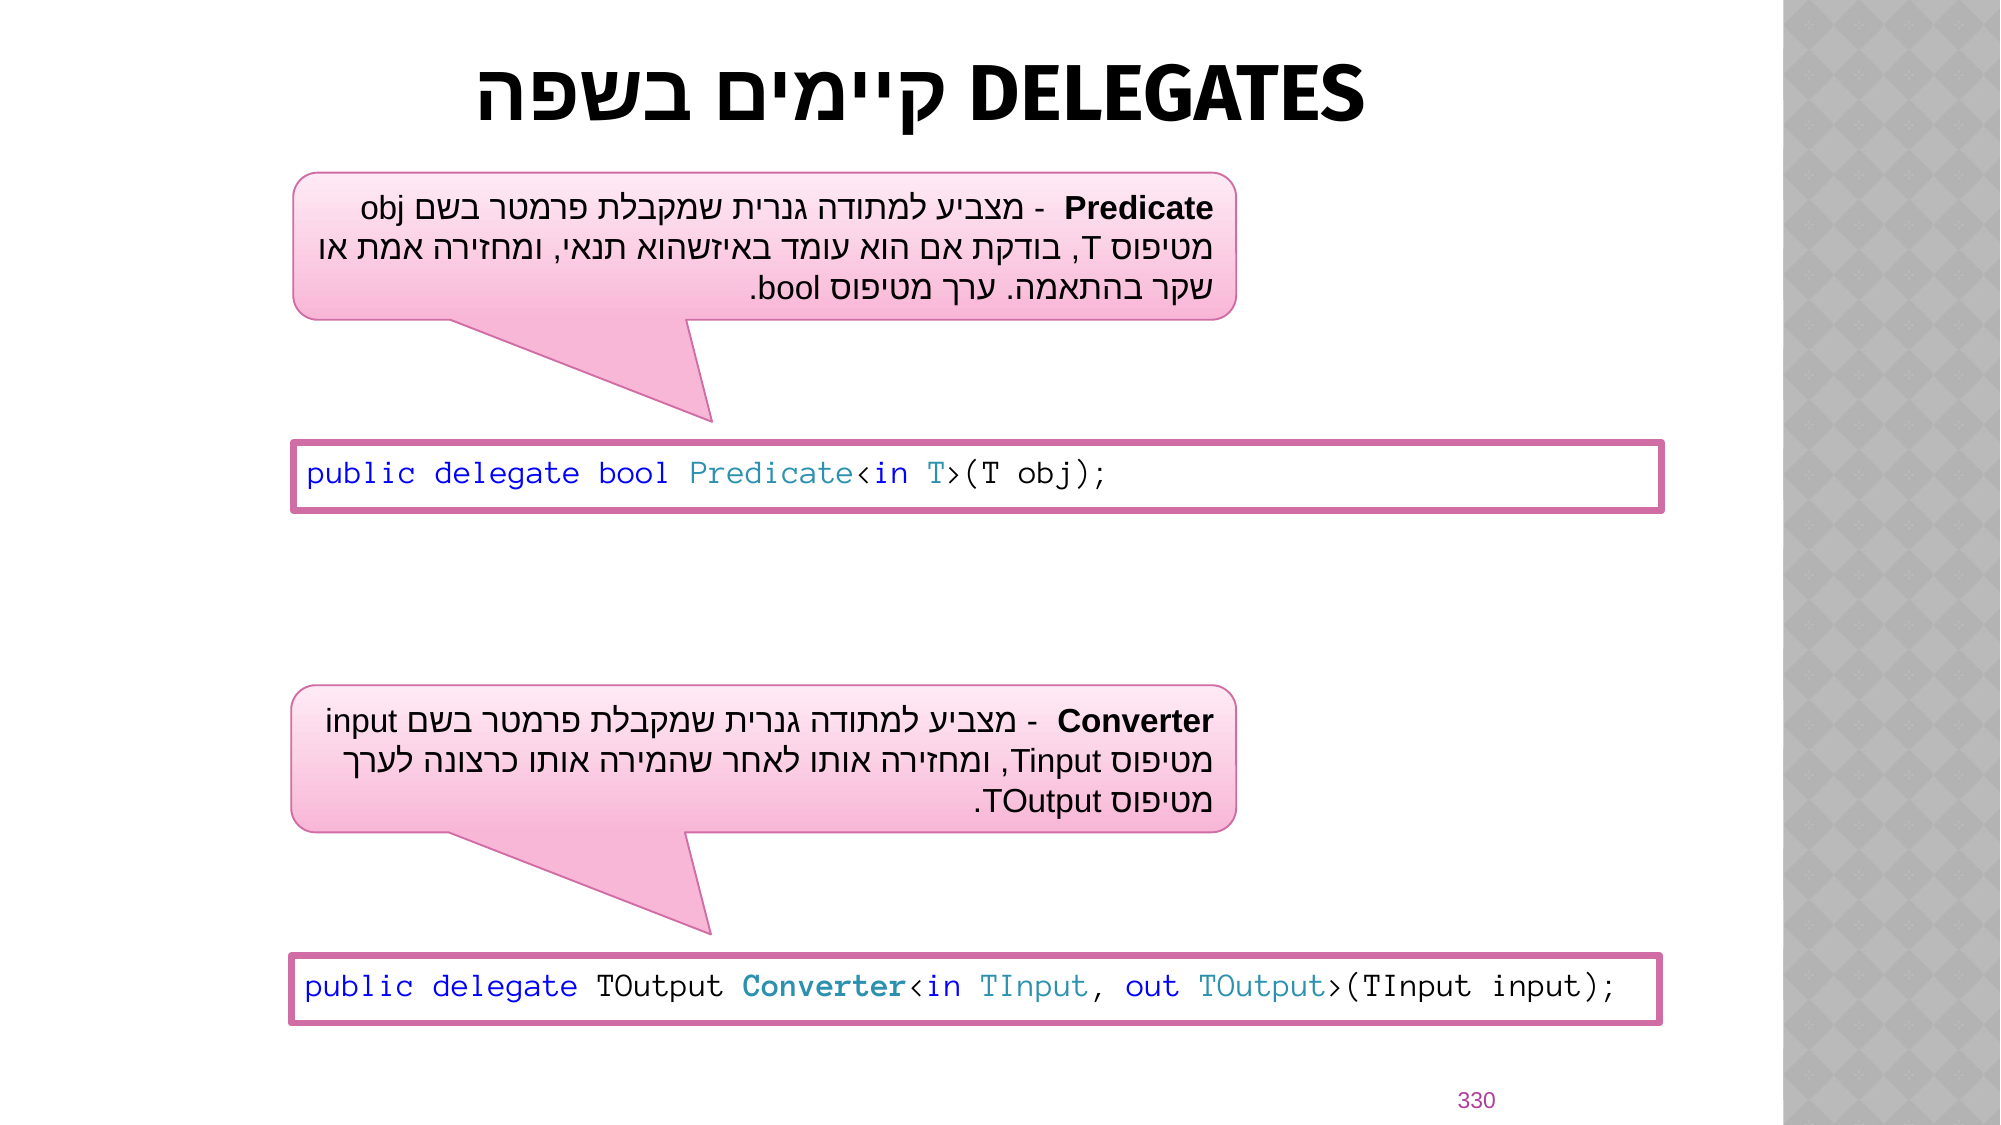

# Delegates קיימים בשפה
Predicate  - מצביע למתודה גנרית שמקבלת פרמטר בשם obj מטיפוס T, בודקת אם הוא עומד באיזשהוא תנאי, ומחזירה אמת או שקר בהתאמה. ערך מטיפוס bool.
public delegate bool Predicate<in T>(T obj);
Converter  - מצביע למתודה גנרית שמקבלת פרמטר בשם input מטיפוס Tinput, ומחזירה אותו לאחר שהמירה אותו כרצונה לערך מטיפוס TOutput.
public delegate TOutput Converter<in TInput, out TOutput>(TInput input);

330